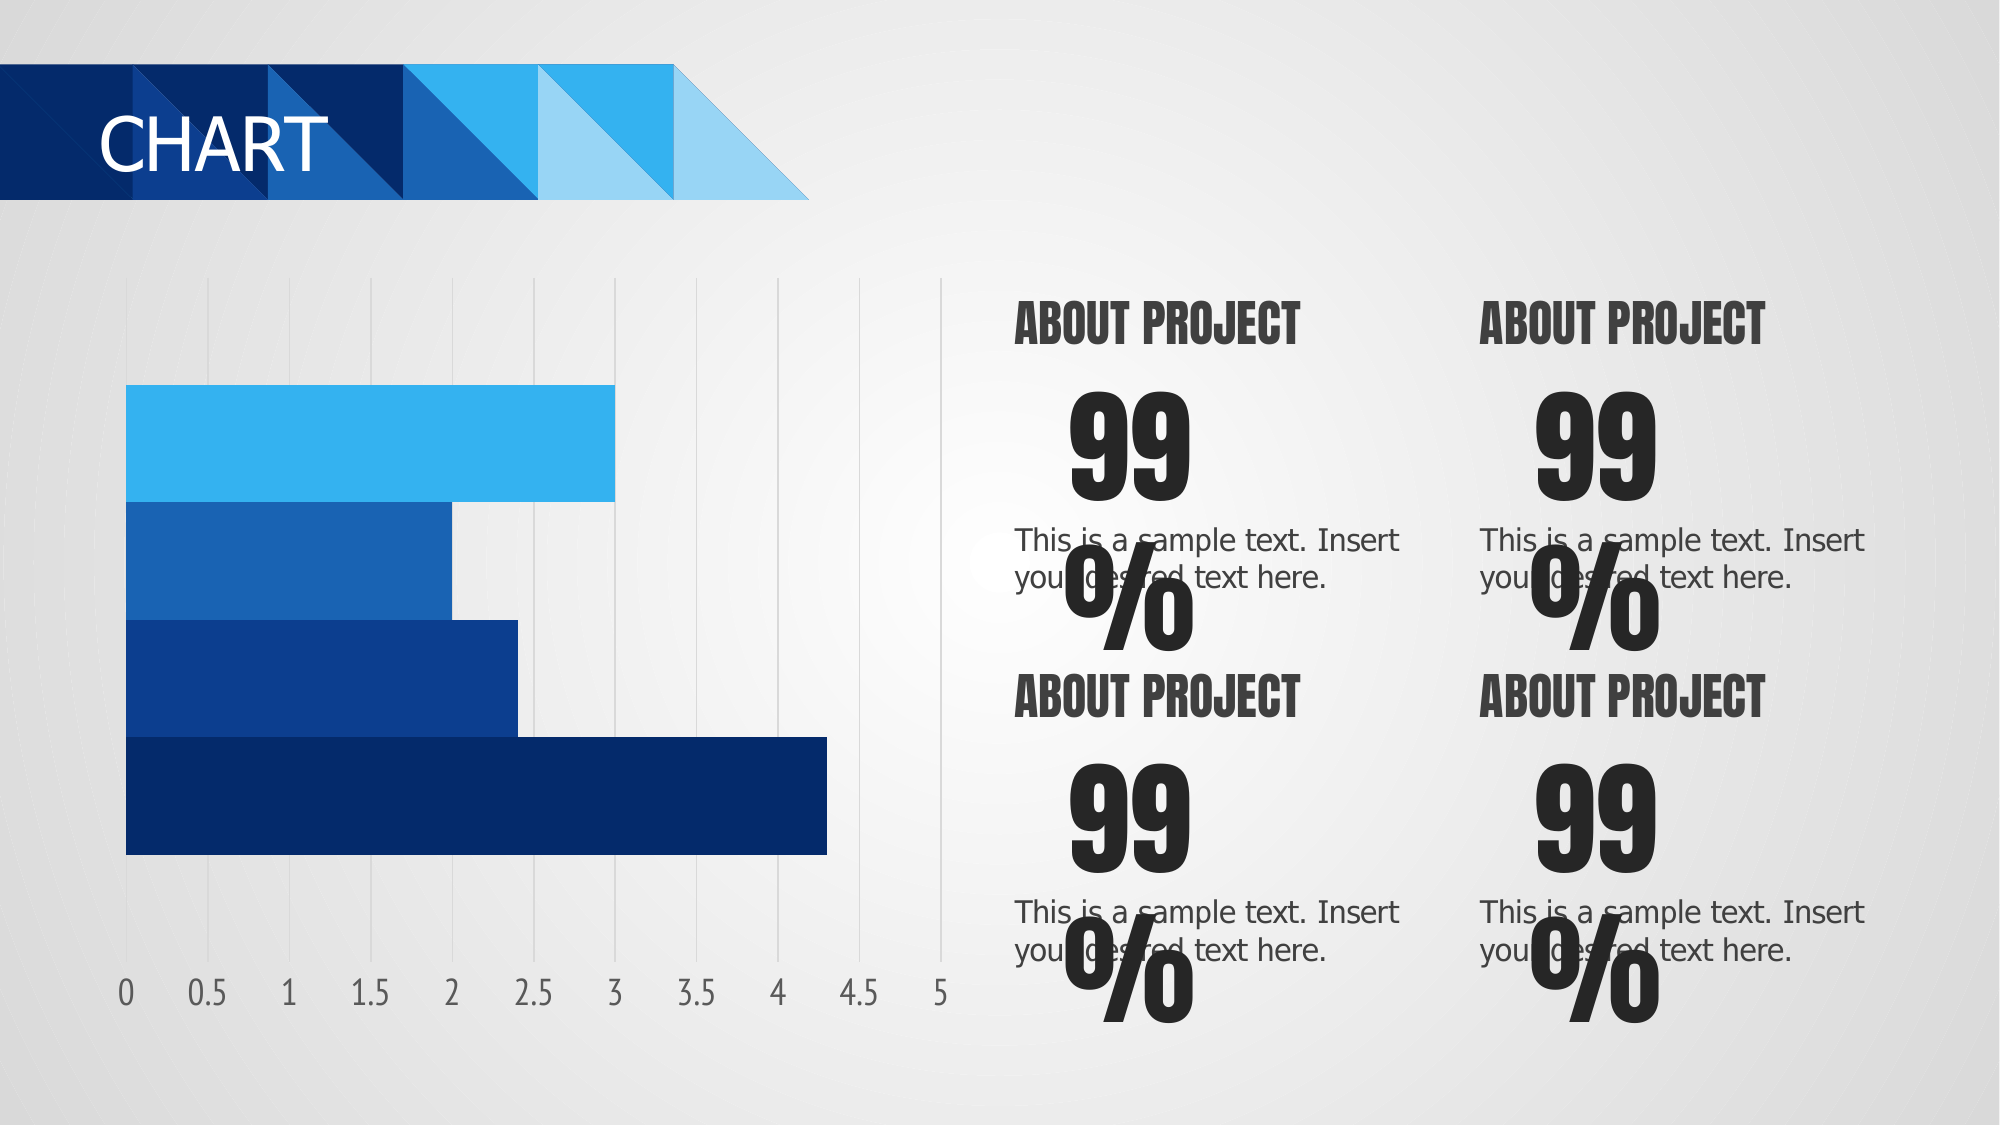

# CHART

### Chart

| Category | Series 1 | Series 2 | Series 3 | Series 4 |
|---|---|---|---|---|
| Category 1 | 4.3 | 2.4 | 2.0 | 3.0 |
ABOUT PROJECT
ABOUT PROJECT
99%
99%
This is a sample text. Insert your desired text here.
This is a sample text. Insert your desired text here.
ABOUT PROJECT
ABOUT PROJECT
99%
99%
This is a sample text. Insert your desired text here.
This is a sample text. Insert your desired text here.